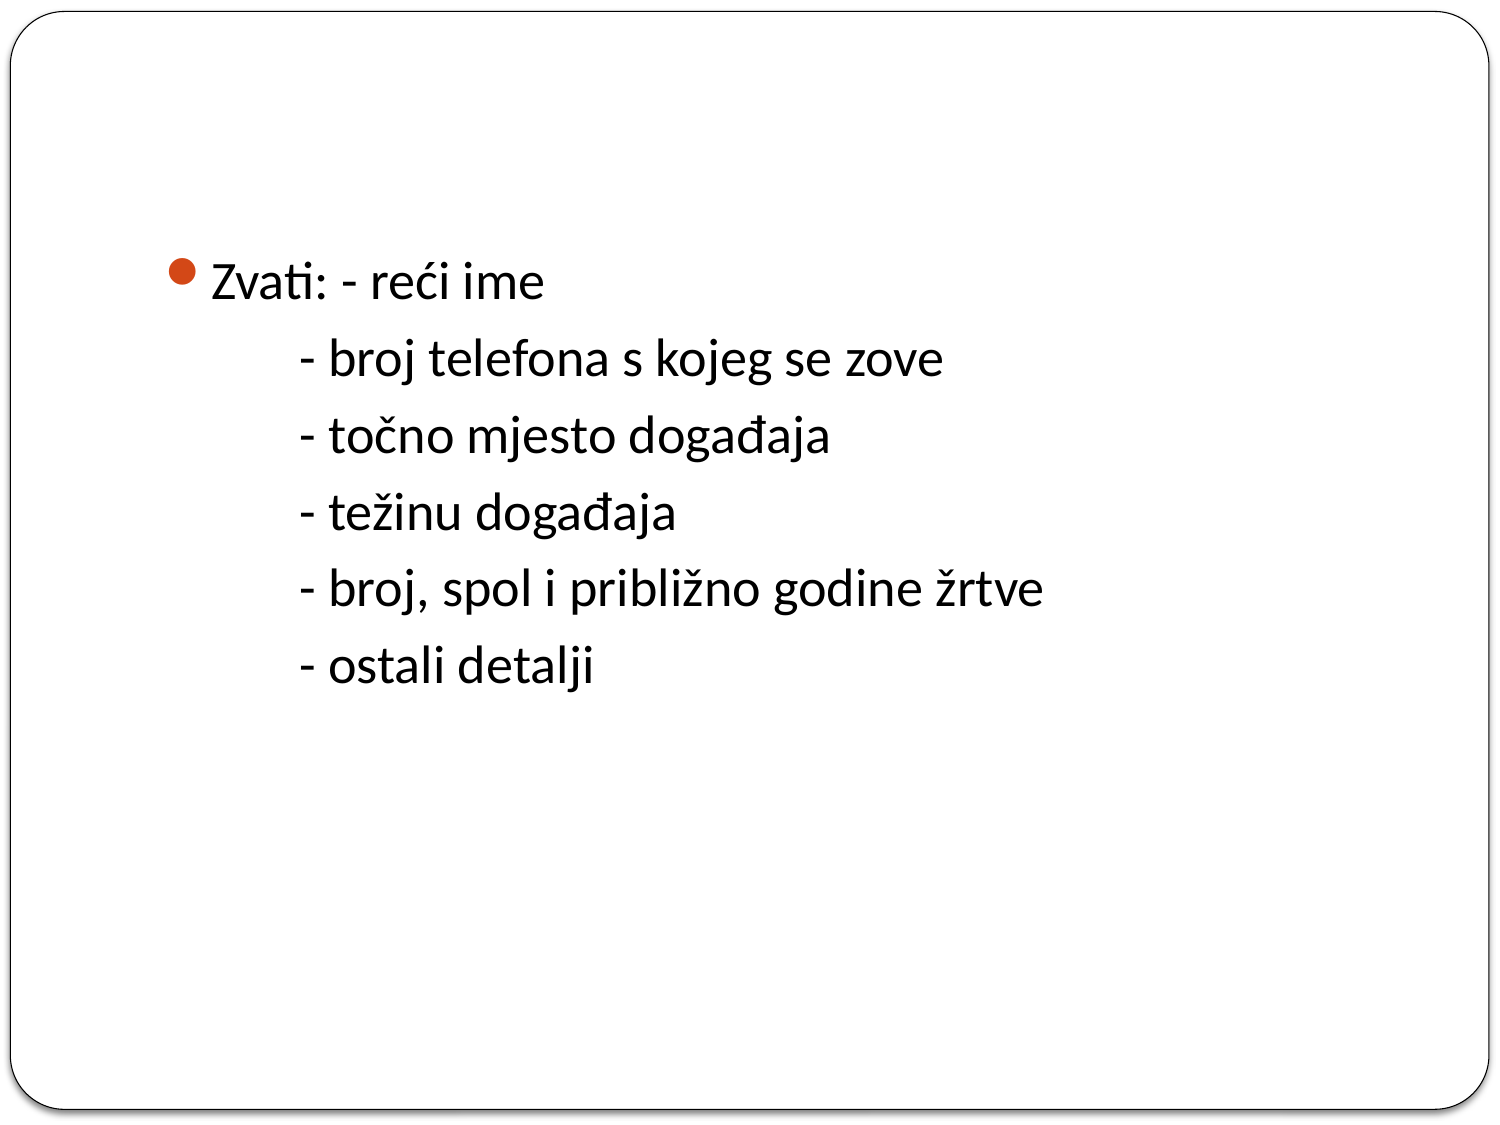

Zvati: - reći ime
           - broj telefona s kojeg se zove
           - točno mjesto događaja
           - težinu događaja
           - broj, spol i približno godine žrtve
           - ostali detalji